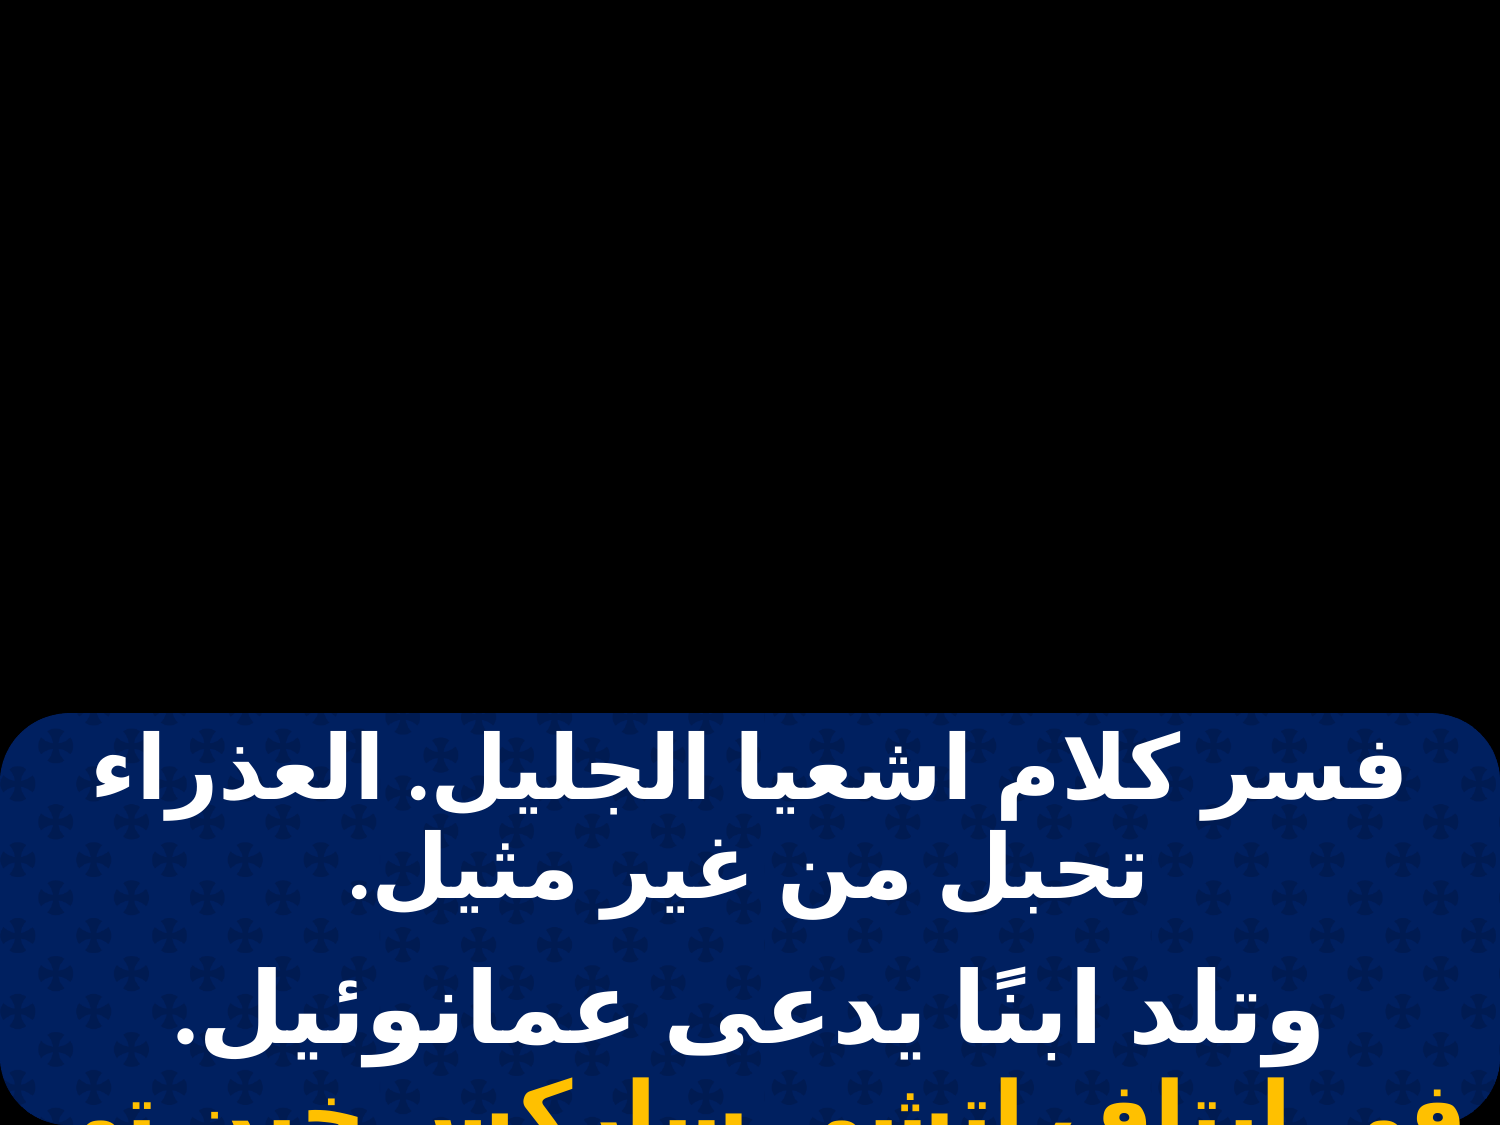

| فسر كلام اشعيا الجليل. العذراء تحبل من غير مثيل. |
| --- |
|  |
| وتلد ابنًا يدعى عمانوئيل. في إيتاف إتشي ساركس خين تي بارثينوس. |